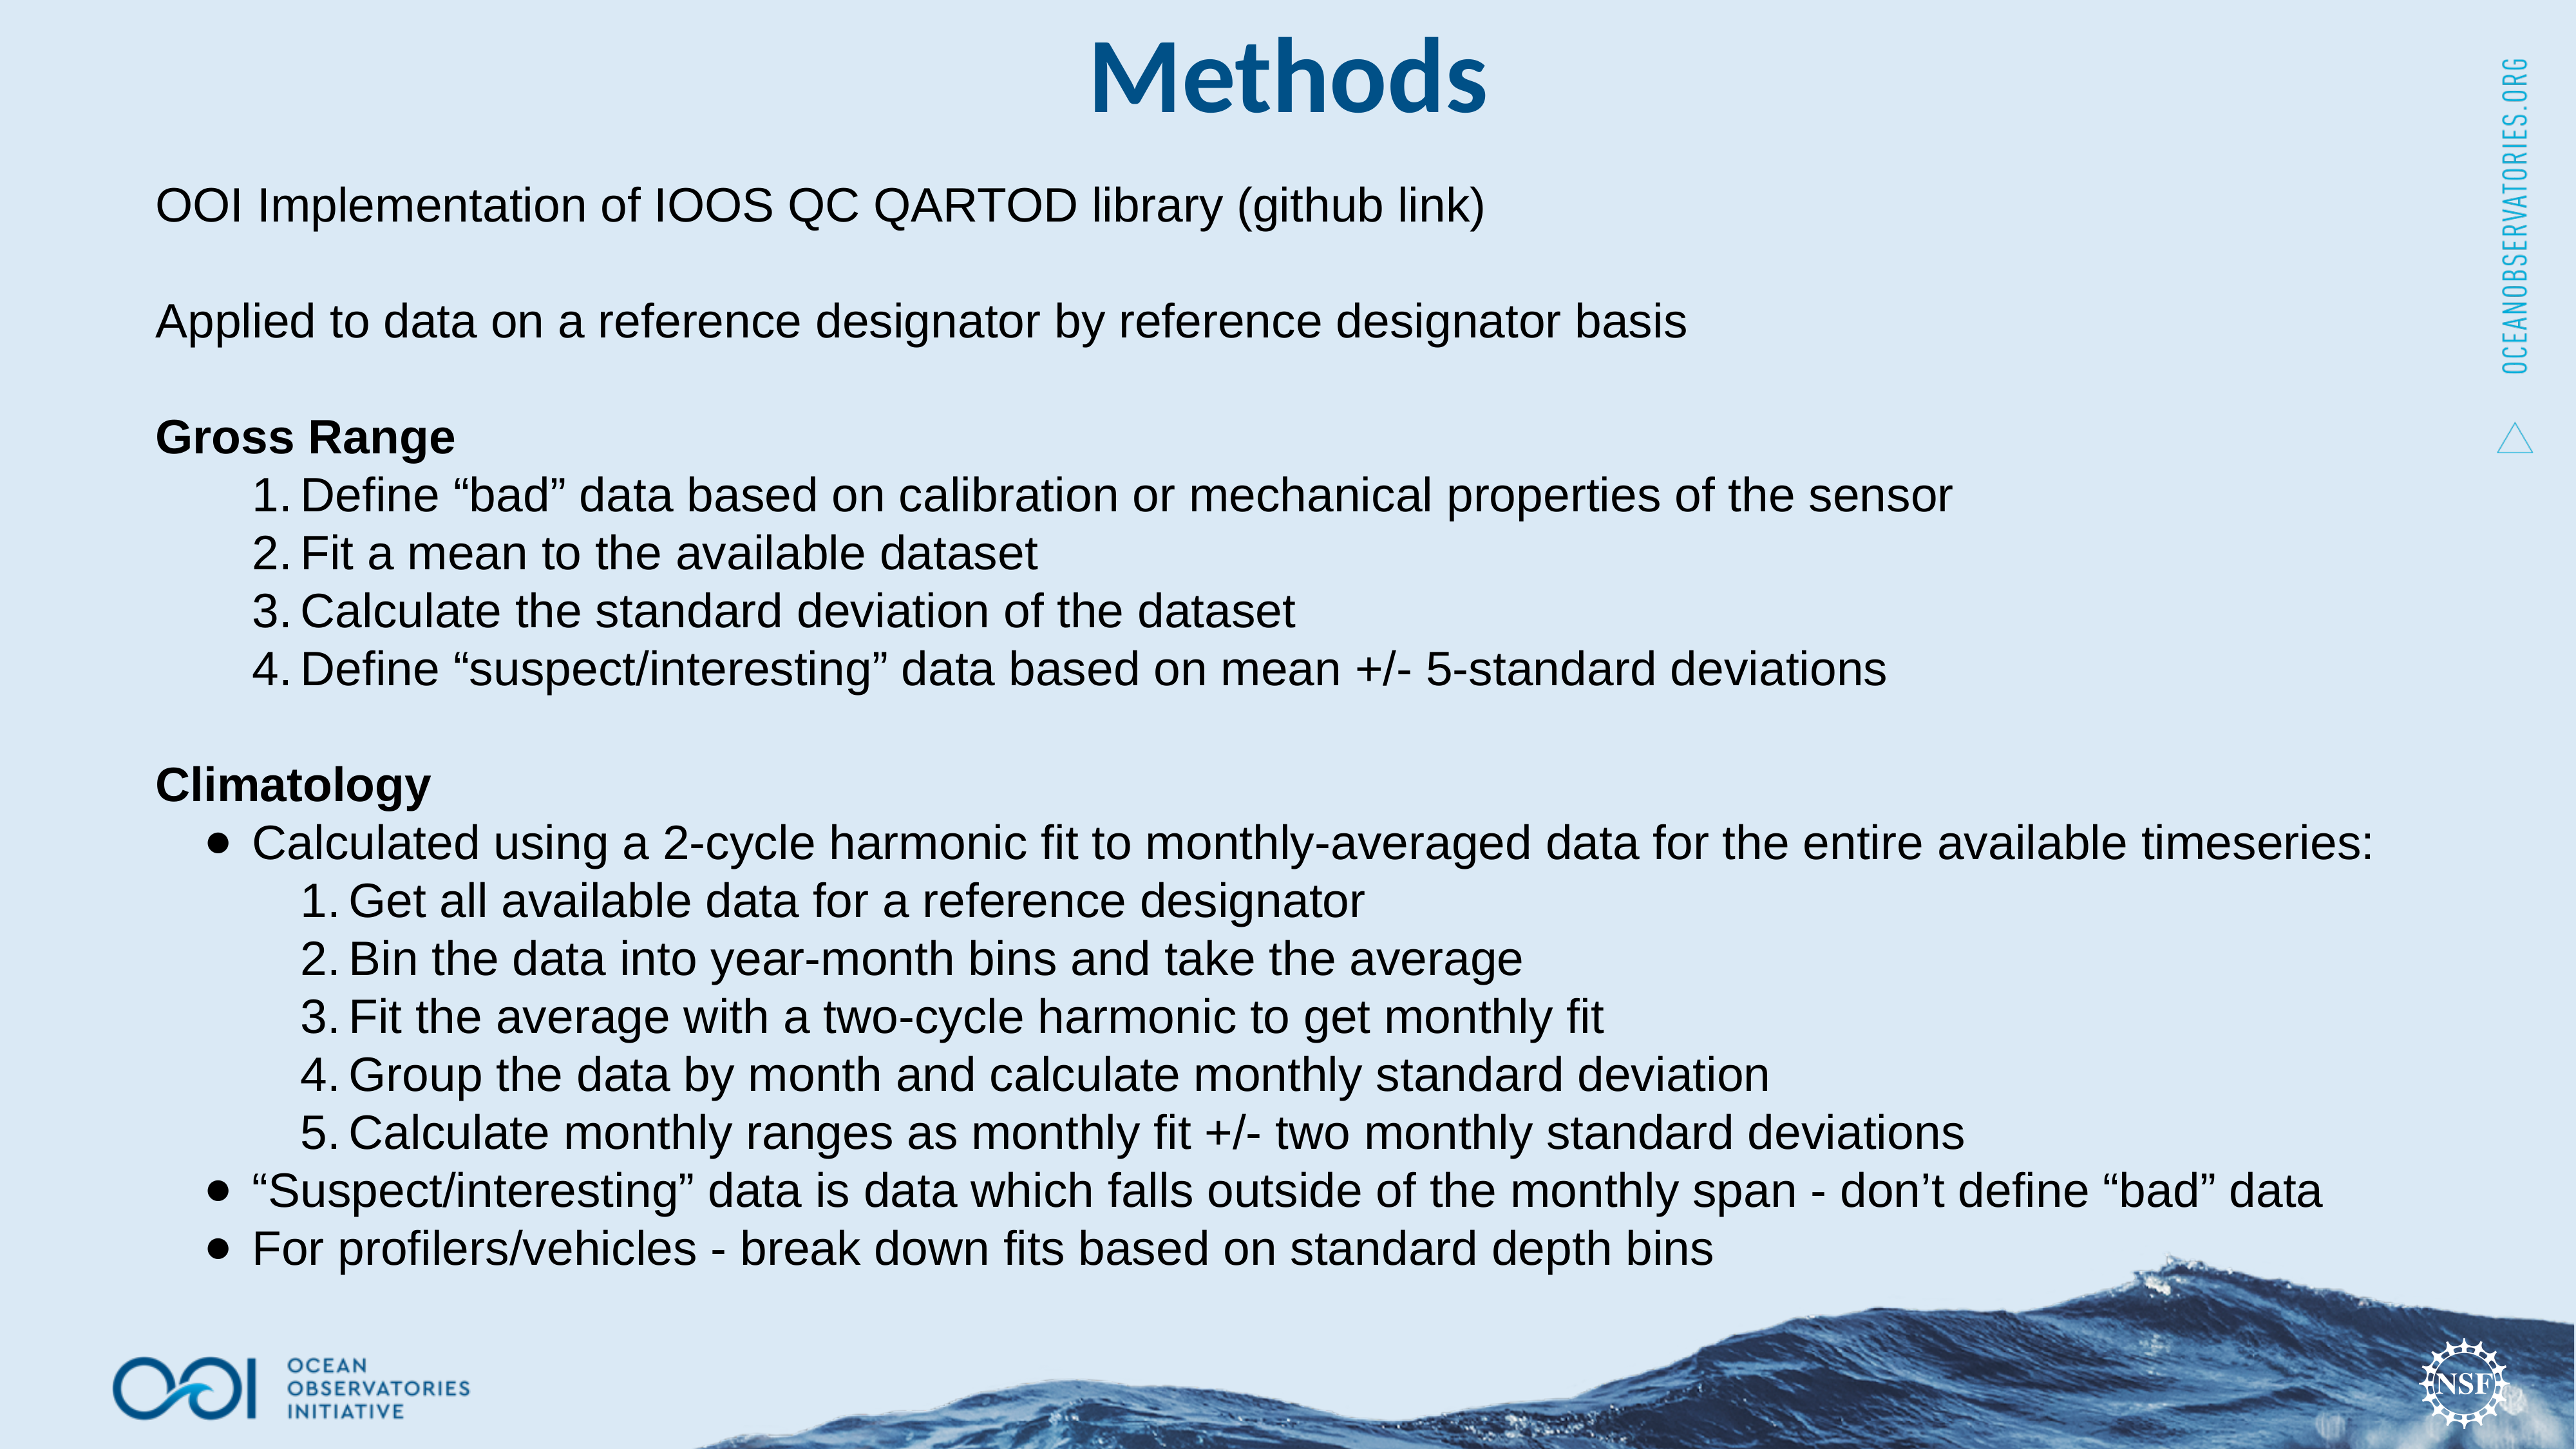

Methods
OOI Implementation of IOOS QC QARTOD library (github link)

Applied to data on a reference designator by reference designator basis

Gross Range
Define “bad” data based on calibration or mechanical properties of the sensor
Fit a mean to the available dataset
Calculate the standard deviation of the dataset
Define “suspect/interesting” data based on mean +/- 5-standard deviations

Climatology
Calculated using a 2-cycle harmonic fit to monthly-averaged data for the entire available timeseries:
Get all available data for a reference designator
Bin the data into year-month bins and take the average
Fit the average with a two-cycle harmonic to get monthly fit
Group the data by month and calculate monthly standard deviation
Calculate monthly ranges as monthly fit +/- two monthly standard deviations
“Suspect/interesting” data is data which falls outside of the monthly span - don’t define “bad” data
For profilers/vehicles - break down fits based on standard depth bins